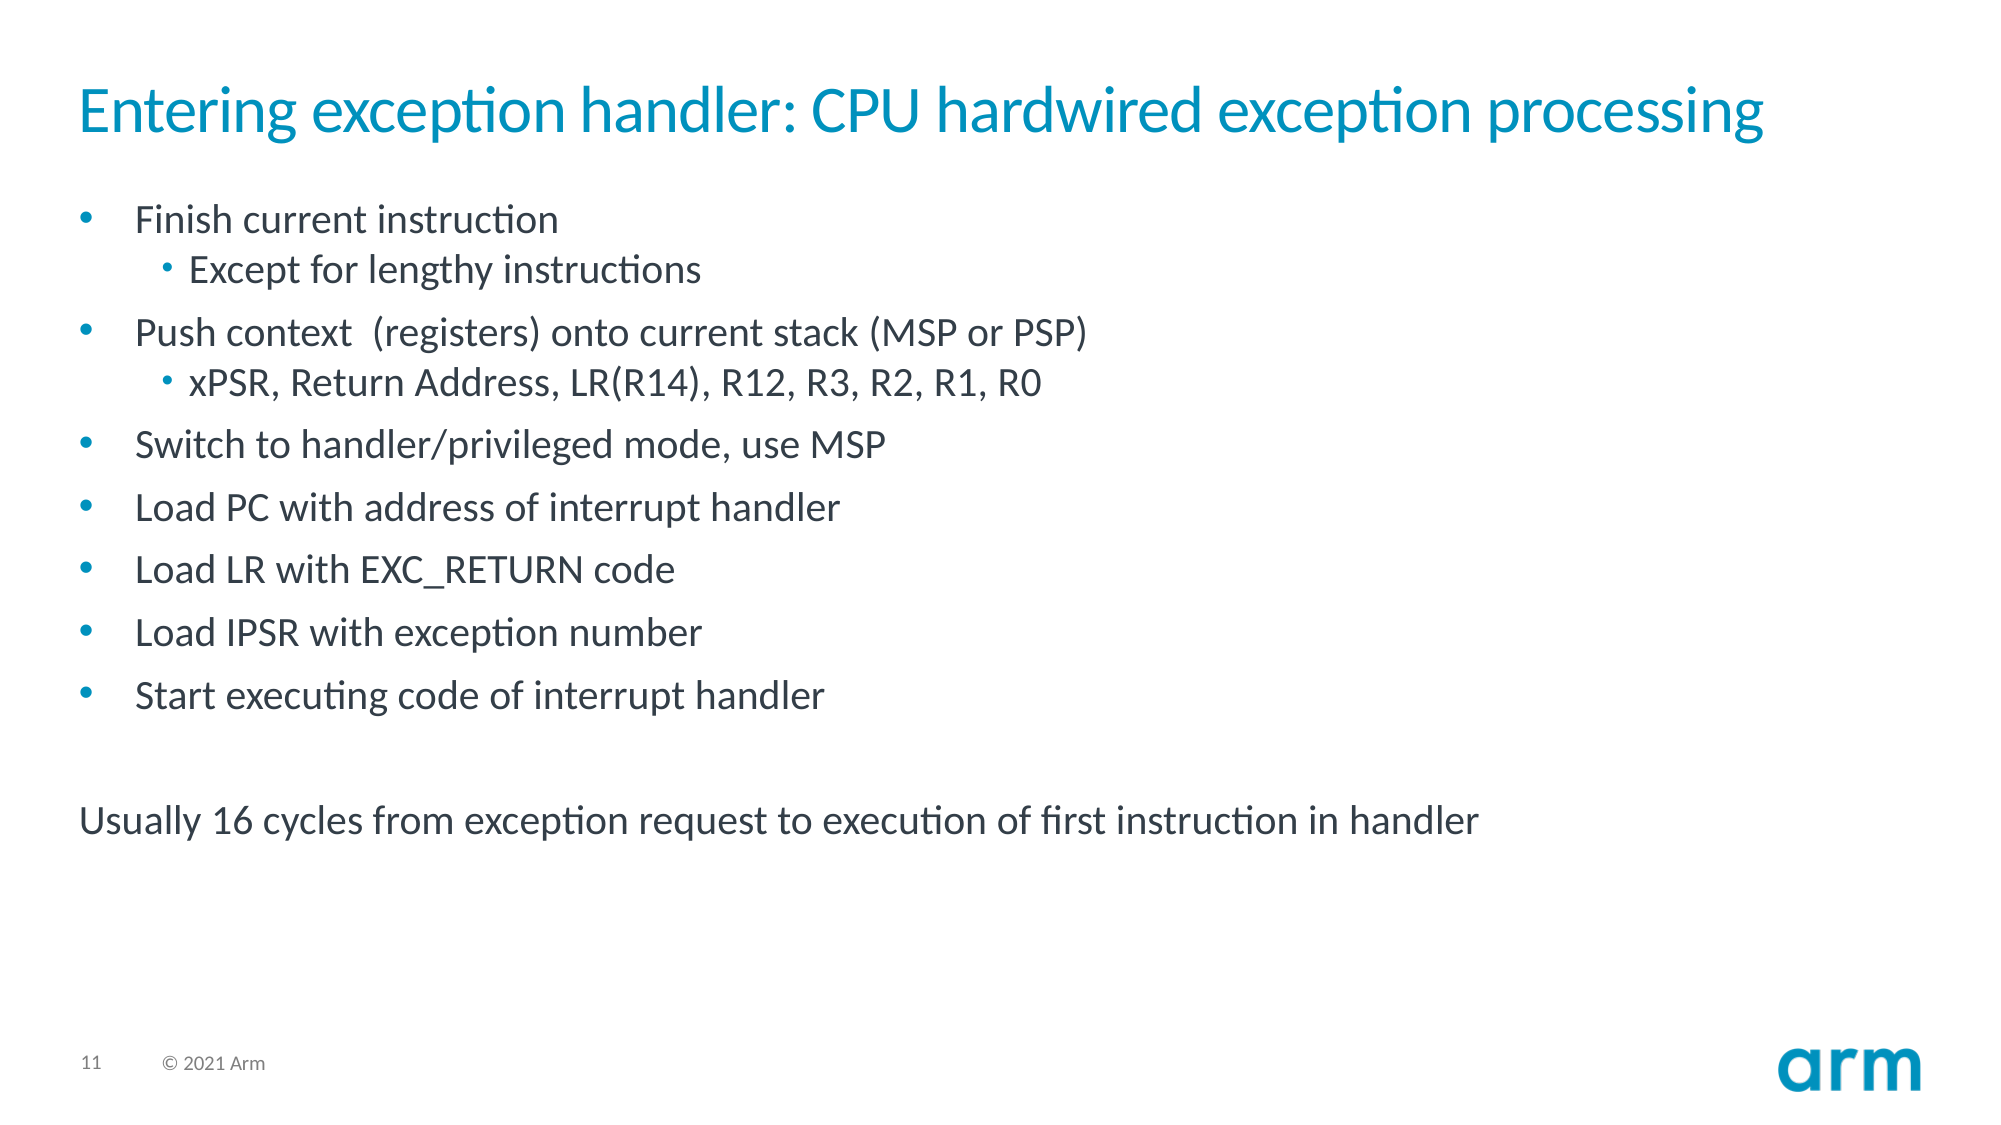

# Entering exception handler: CPU hardwired exception processing
Finish current instruction
Except for lengthy instructions
Push context  (registers) onto current stack (MSP or PSP)
xPSR, Return Address, LR(R14), R12, R3, R2, R1, R0
Switch to handler/privileged mode, use MSP
Load PC with address of interrupt handler
Load LR with EXC_RETURN code
Load IPSR with exception number
Start executing code of interrupt handler

Usually 16 cycles from exception request to execution of first instruction in handler